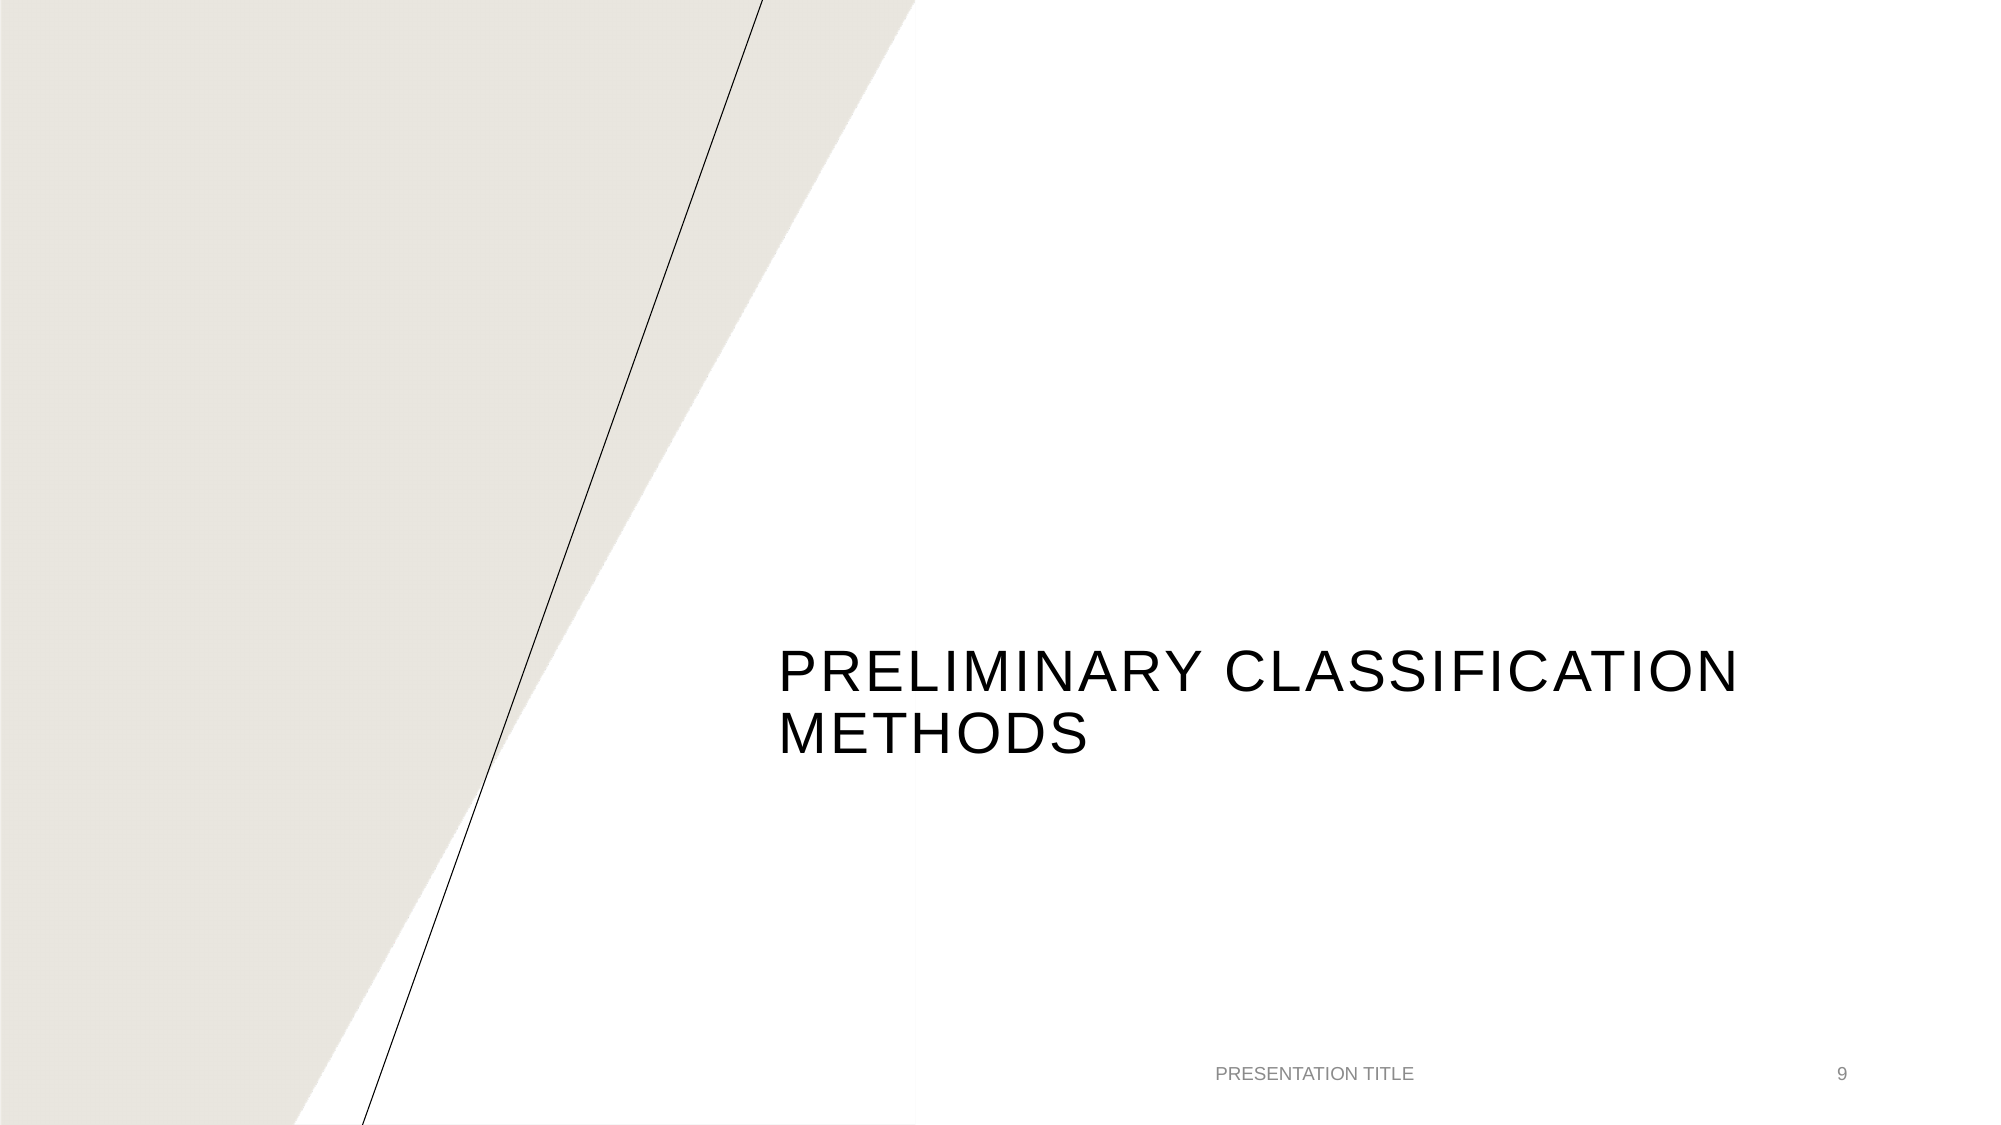

# Preliminary Classification Methods
PRESENTATION TITLE
9